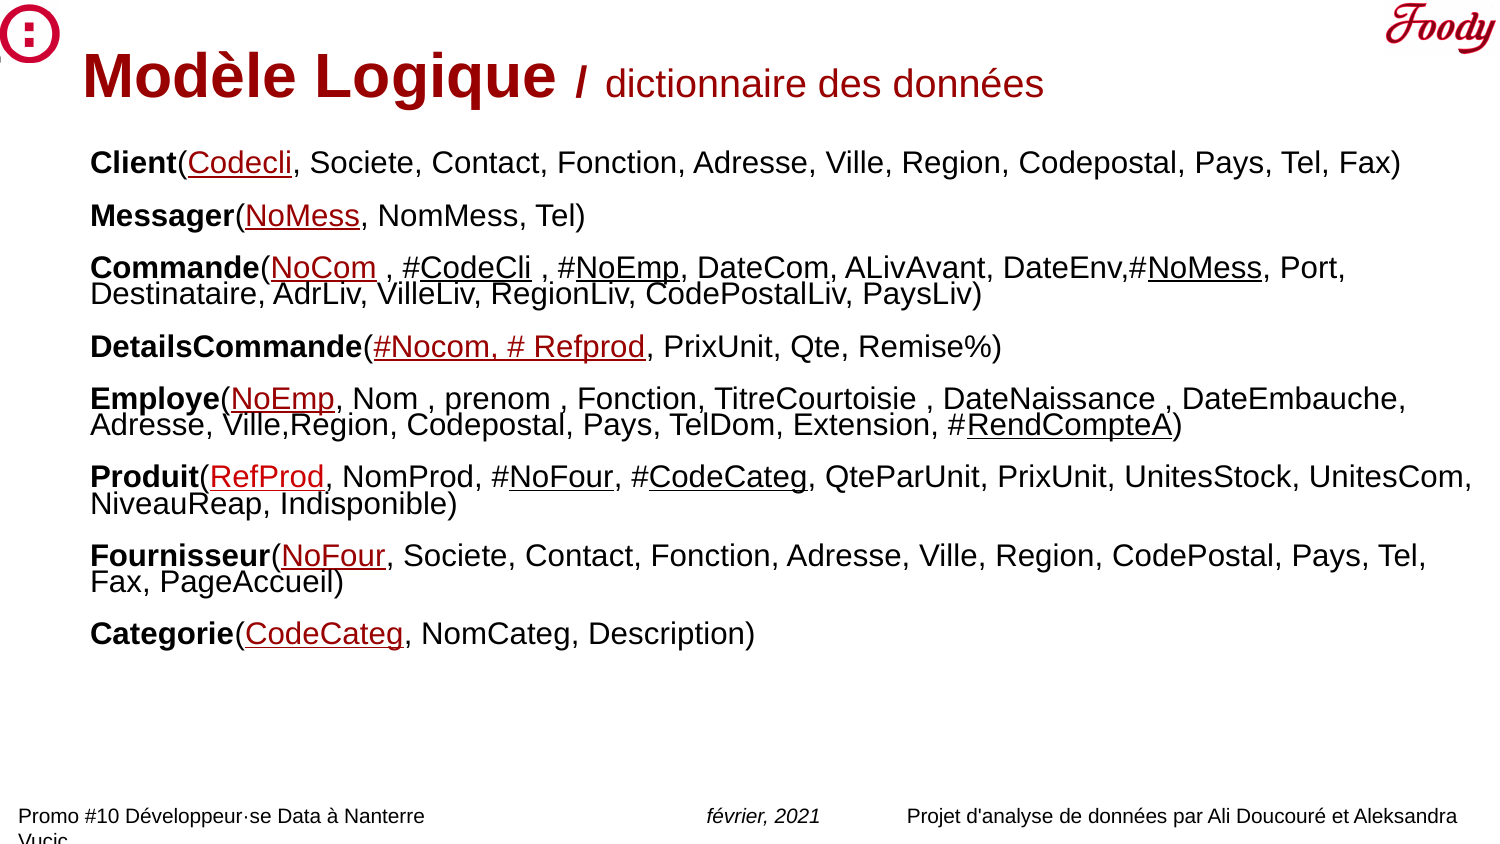

# Modèle Logique / dictionnaire des données
Client(Codecli, Societe, Contact, Fonction, Adresse, Ville, Region, Codepostal, Pays, Tel, Fax)

Messager(NoMess, NomMess, Tel)

Commande(NoCom , #CodeCli , #NoEmp, DateCom, ALivAvant, DateEnv,#NoMess, Port, Destinataire, AdrLiv, VilleLiv, RegionLiv, CodePostalLiv, PaysLiv)

DetailsCommande(#Nocom, # Refprod, PrixUnit, Qte, Remise%)

Employe(NoEmp, Nom , prenom , Fonction, TitreCourtoisie , DateNaissance , DateEmbauche, Adresse, Ville,Region, Codepostal, Pays, TelDom, Extension, #RendCompteA)

Produit(RefProd, NomProd, #NoFour, #CodeCateg, QteParUnit, PrixUnit, UnitesStock, UnitesCom, NiveauReap, Indisponible)

Fournisseur(NoFour, Societe, Contact, Fonction, Adresse, Ville, Region, CodePostal, Pays, Tel, Fax, PageAccueil)

Categorie(CodeCateg, NomCateg, Description)